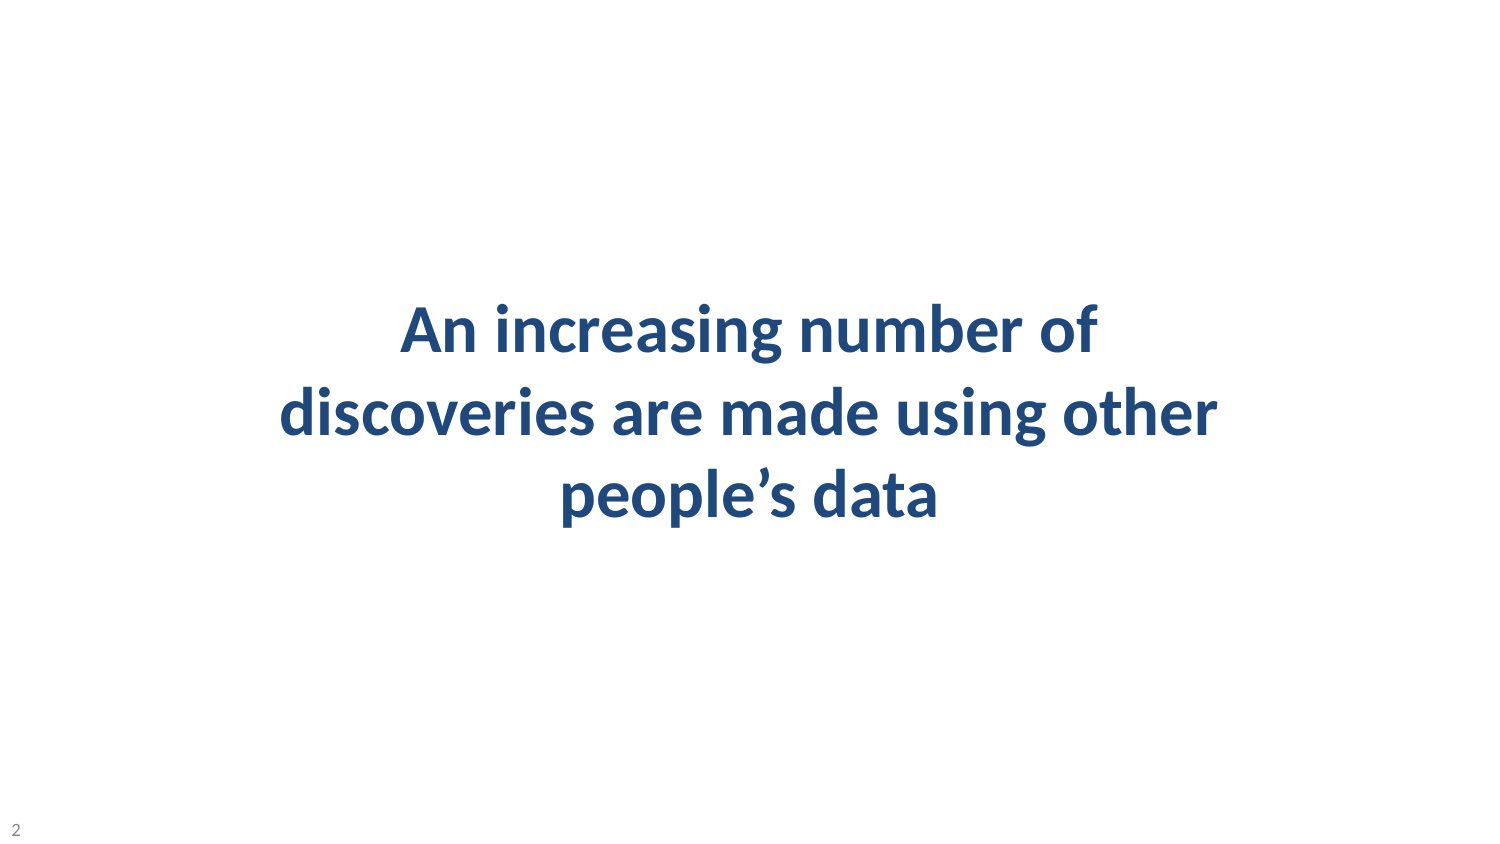

# An increasing number of discoveries are made using other people’s data
2